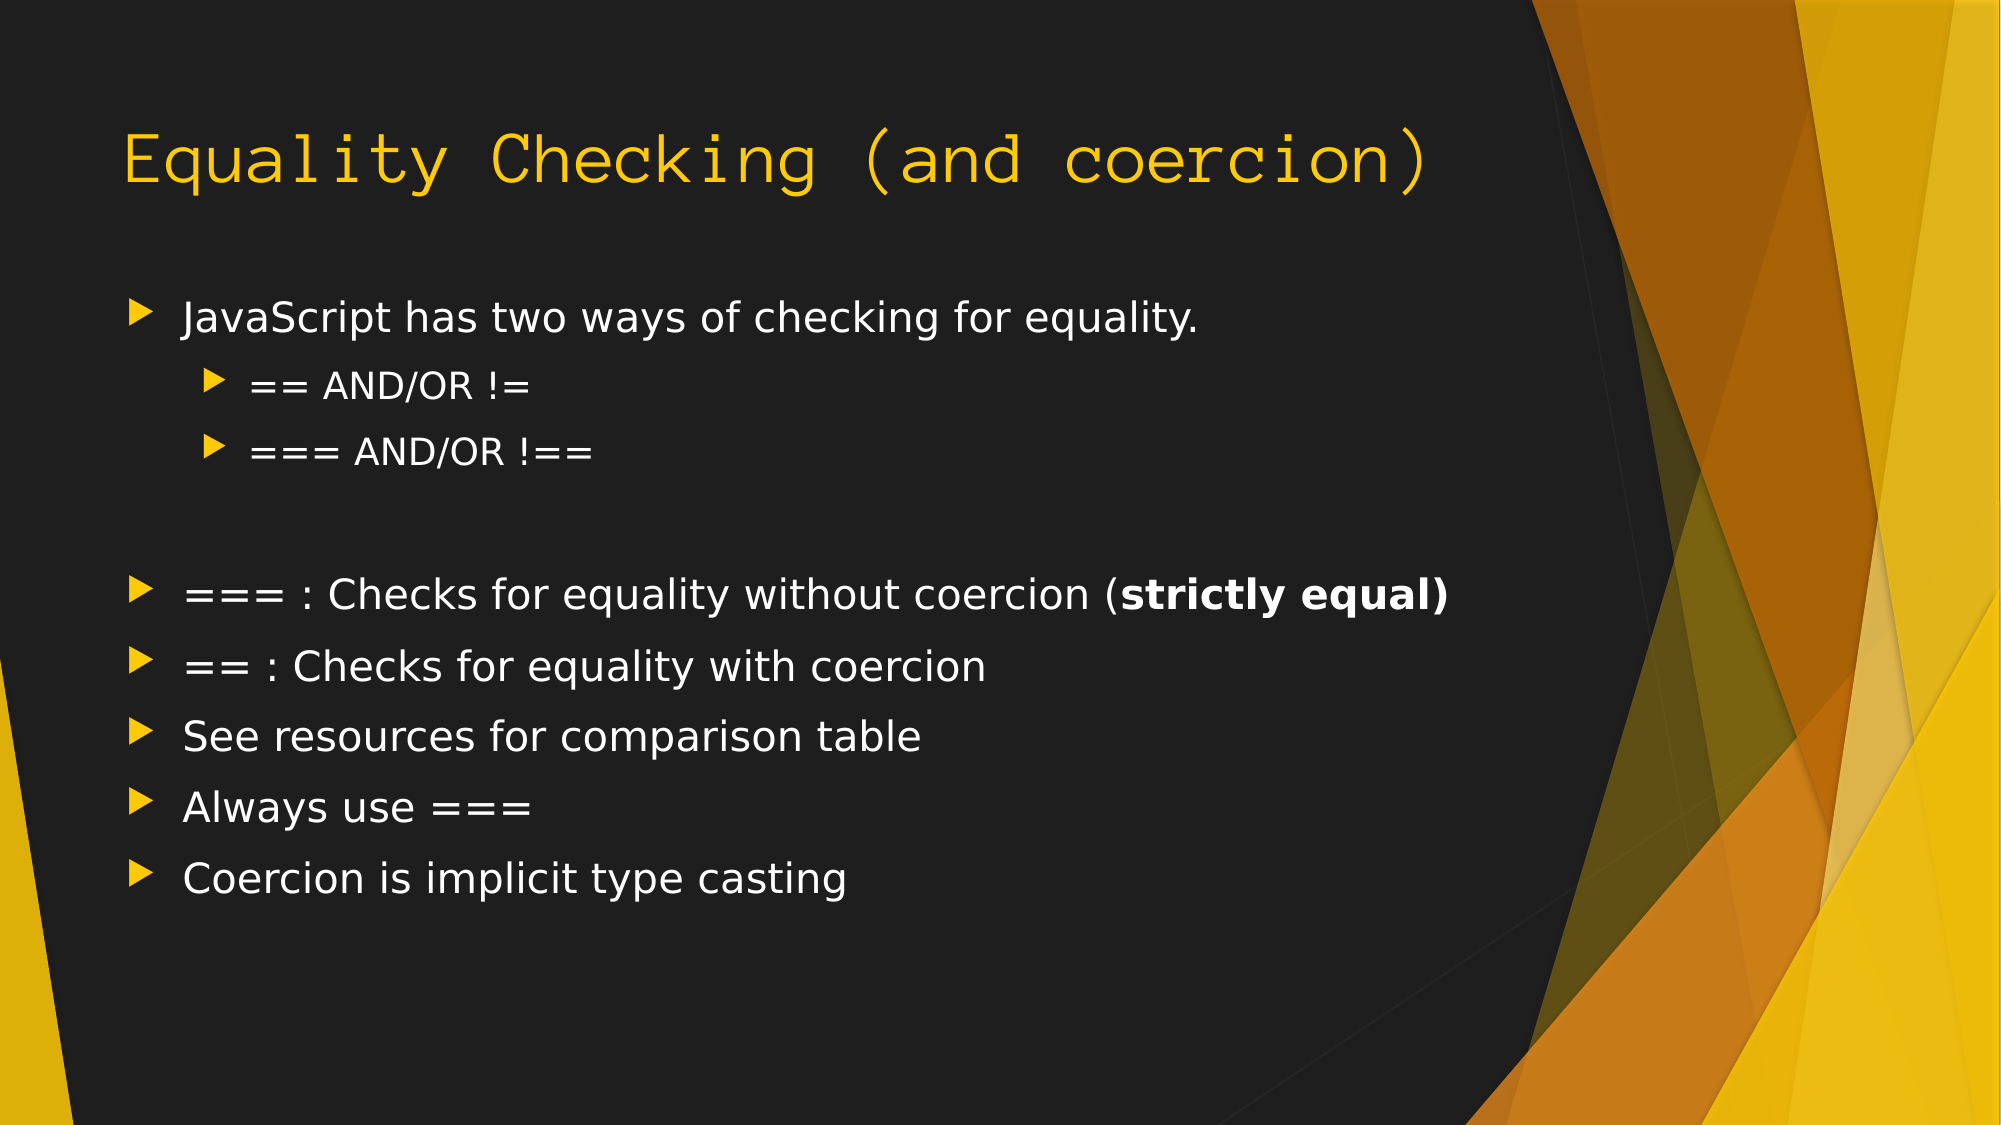

# Equality Checking (and coercion)
JavaScript has two ways of checking for equality.
== AND/OR !=
=== AND/OR !==

=== : Checks for equality without coercion (strictly equal)
== : Checks for equality with coercion
See resources for comparison table
Always use ===
Coercion is implicit type casting